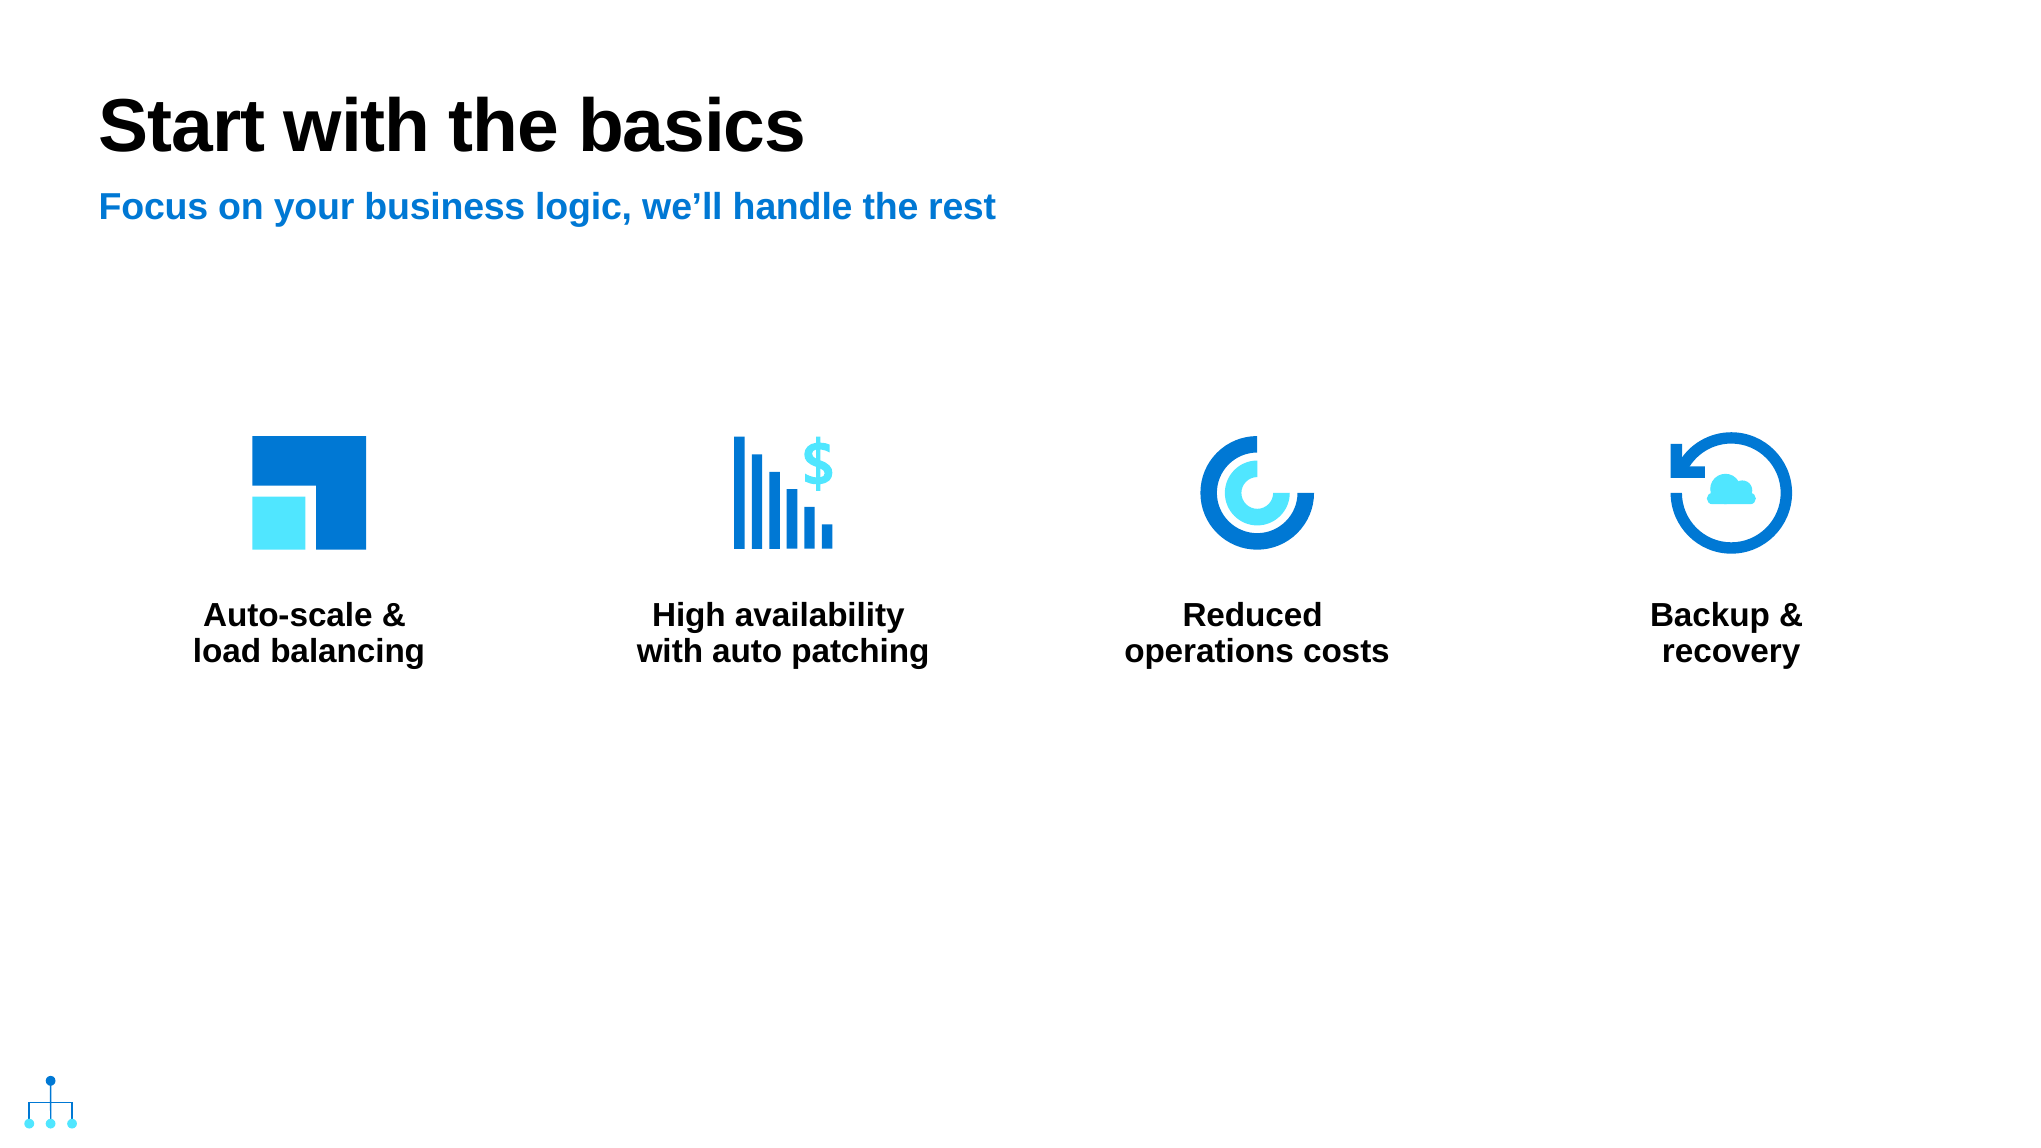

# Start with the basics
Focus on your business logic, we’ll handle the rest

Auto-scale &
load balancing
High availability
with auto patching
Reduced
operations costs
Backup &
recovery